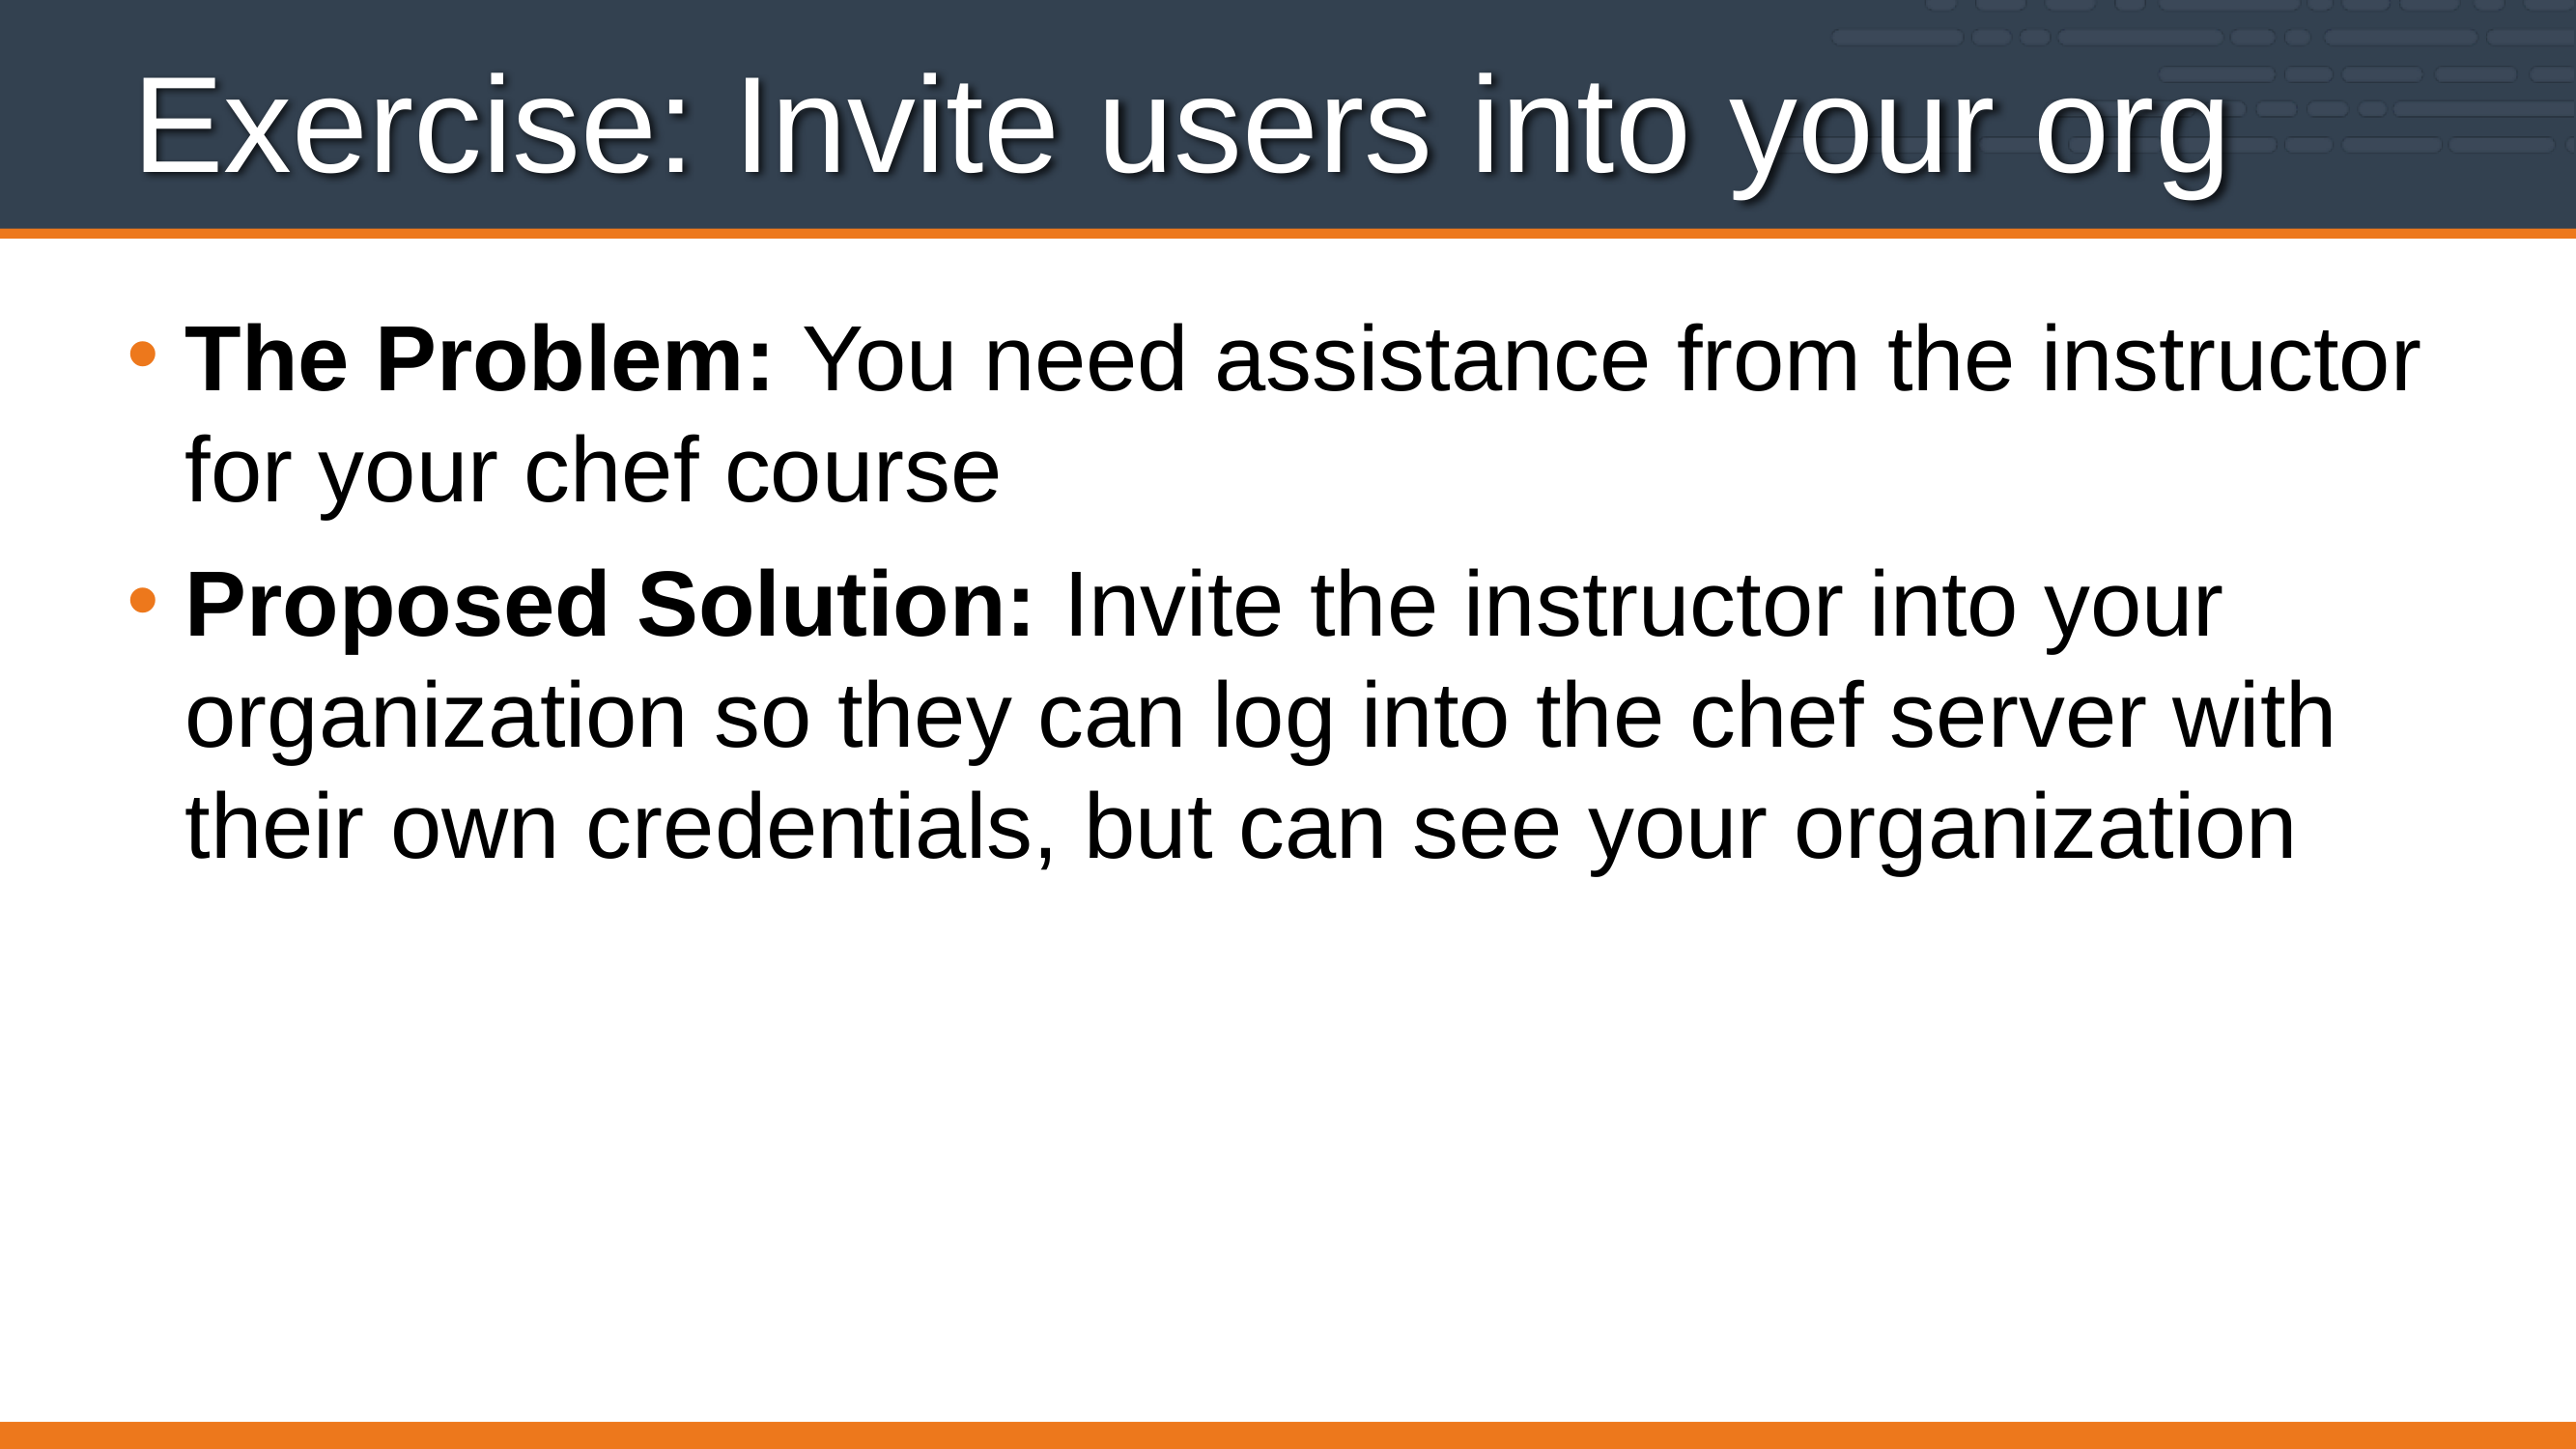

# Exercise: Invite users into your org
The Problem: You need assistance from the instructor for your chef course
Proposed Solution: Invite the instructor into your organization so they can log into the chef server with their own credentials, but can see your organization